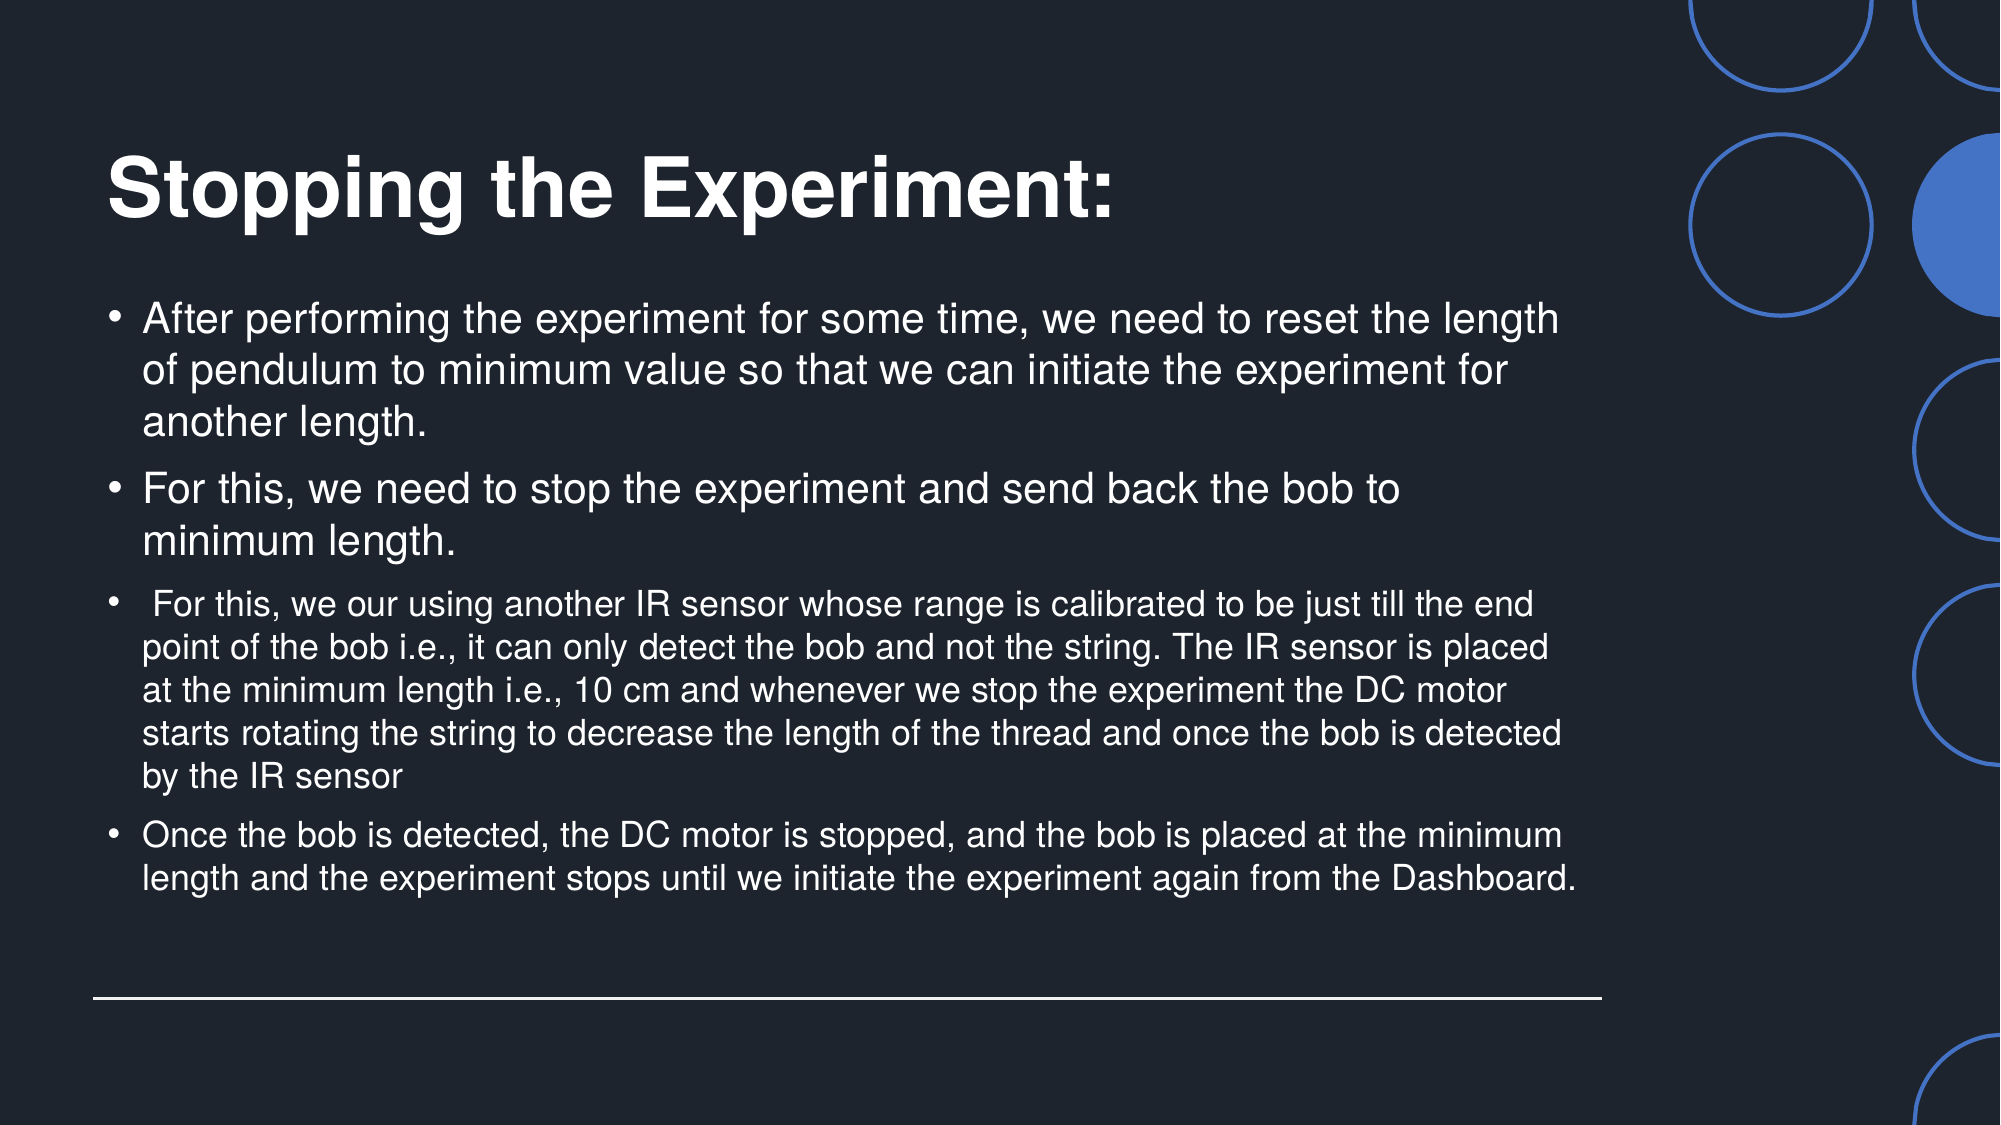

# Stopping the Experiment:
After performing the experiment for some time, we need to reset the length of pendulum to minimum value so that we can initiate the experiment for another length.
For this, we need to stop the experiment and send back the bob to minimum length.
 For this, we our using another IR sensor whose range is calibrated to be just till the end point of the bob i.e., it can only detect the bob and not the string. The IR sensor is placed at the minimum length i.e., 10 cm and whenever we stop the experiment the DC motor starts rotating the string to decrease the length of the thread and once the bob is detected by the IR sensor
Once the bob is detected, the DC motor is stopped, and the bob is placed at the minimum length and the experiment stops until we initiate the experiment again from the Dashboard.